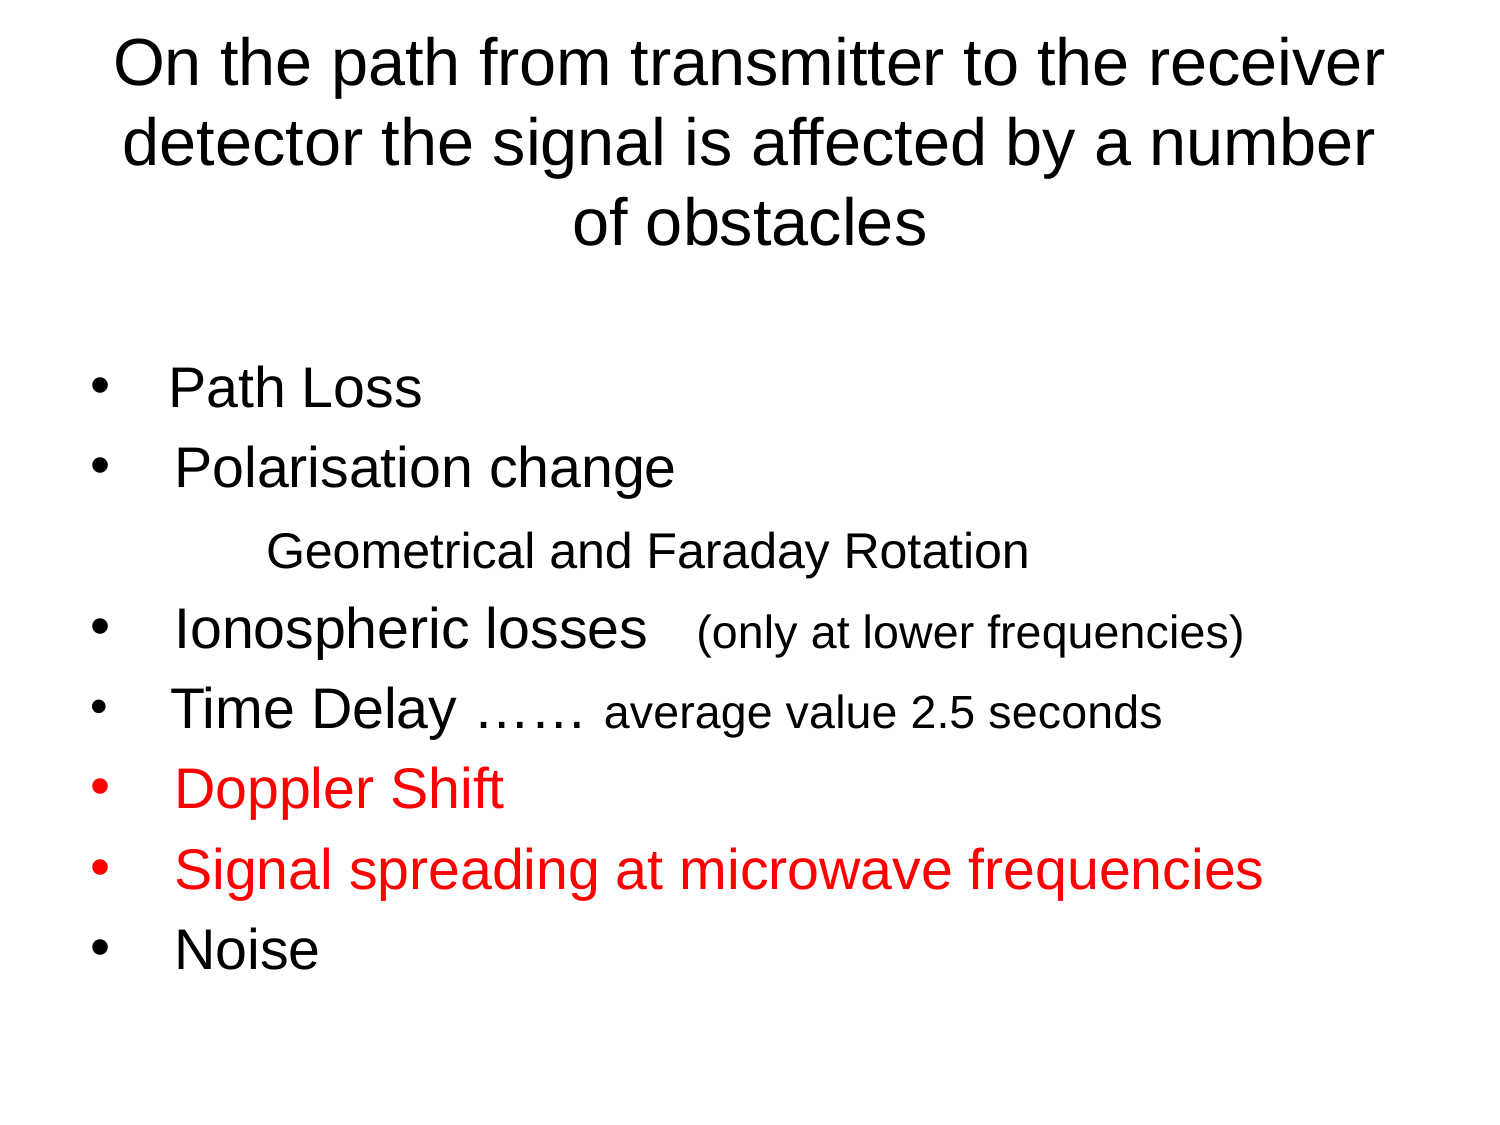

# On the path from transmitter to the receiver detector the signal is affected by a number of obstacles

  Path Loss
  Polarisation change
           Geometrical and Faraday Rotation
  Ionospheric losses   (only at lower frequencies)
  Time Delay …… average value 2.5 seconds
  Doppler Shift
  Signal spreading at microwave frequencies
  Noise